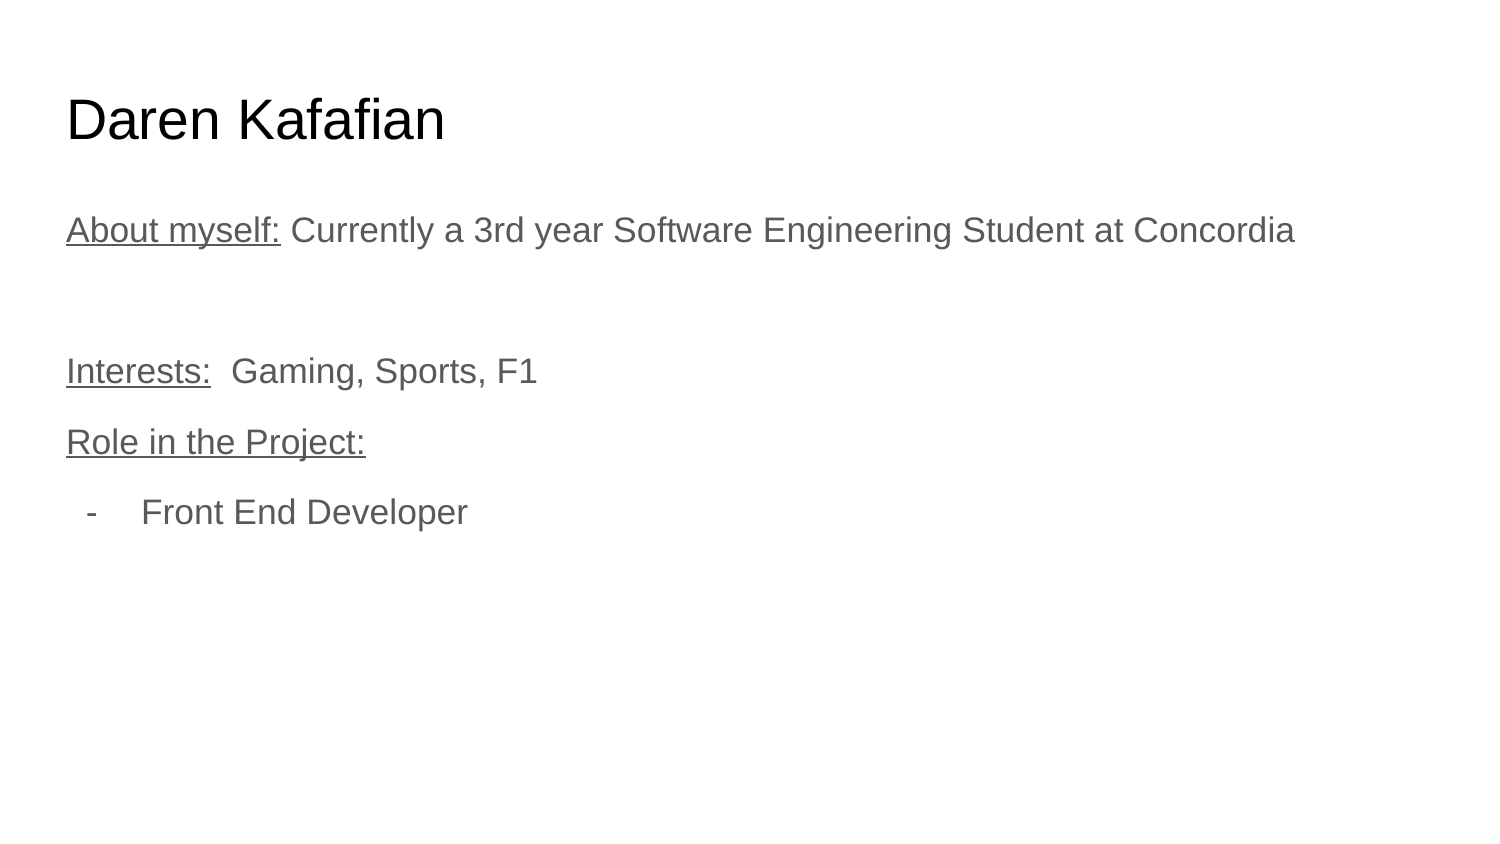

# Daren Kafafian
About myself: Currently a 3rd year Software Engineering Student at Concordia

Interests:  Gaming, Sports, F1
Role in the Project:
Front End Developer